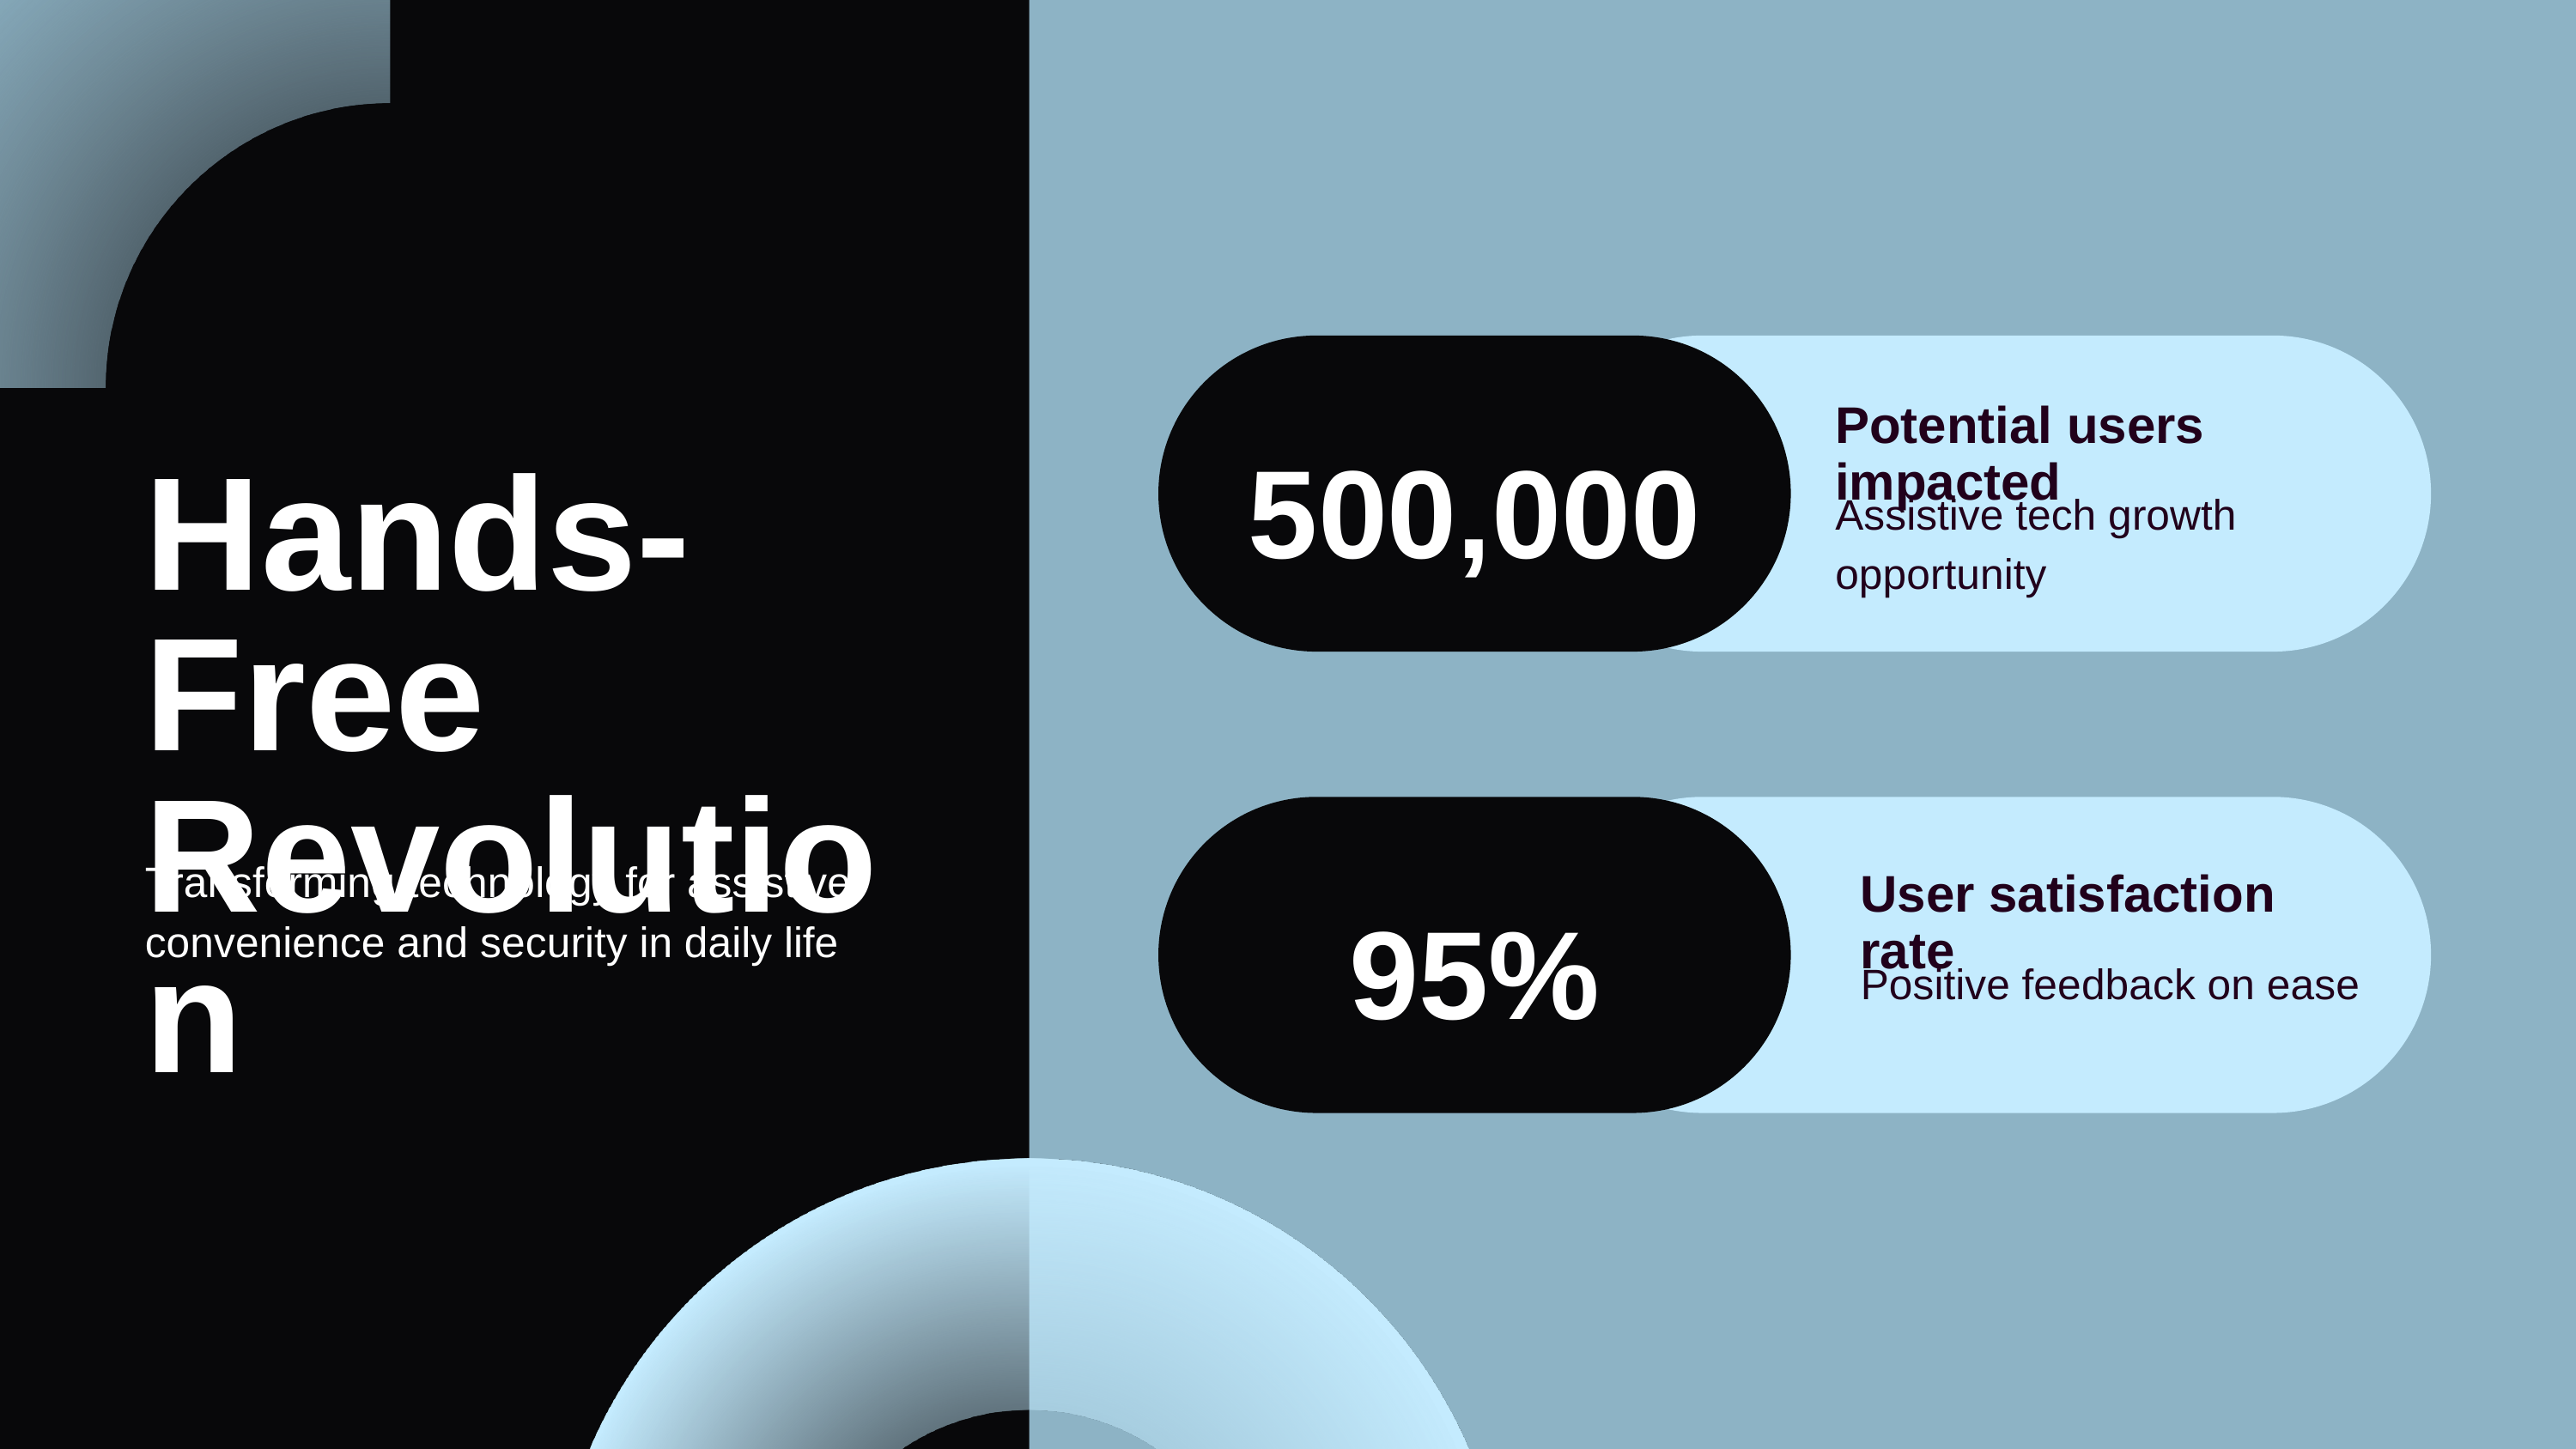

Potential users impacted
Assistive tech growth opportunity
500,000
Hands-Free Revolution

Transforming technology for assistive convenience and security in daily life
User satisfaction rate
Positive feedback on ease
95%